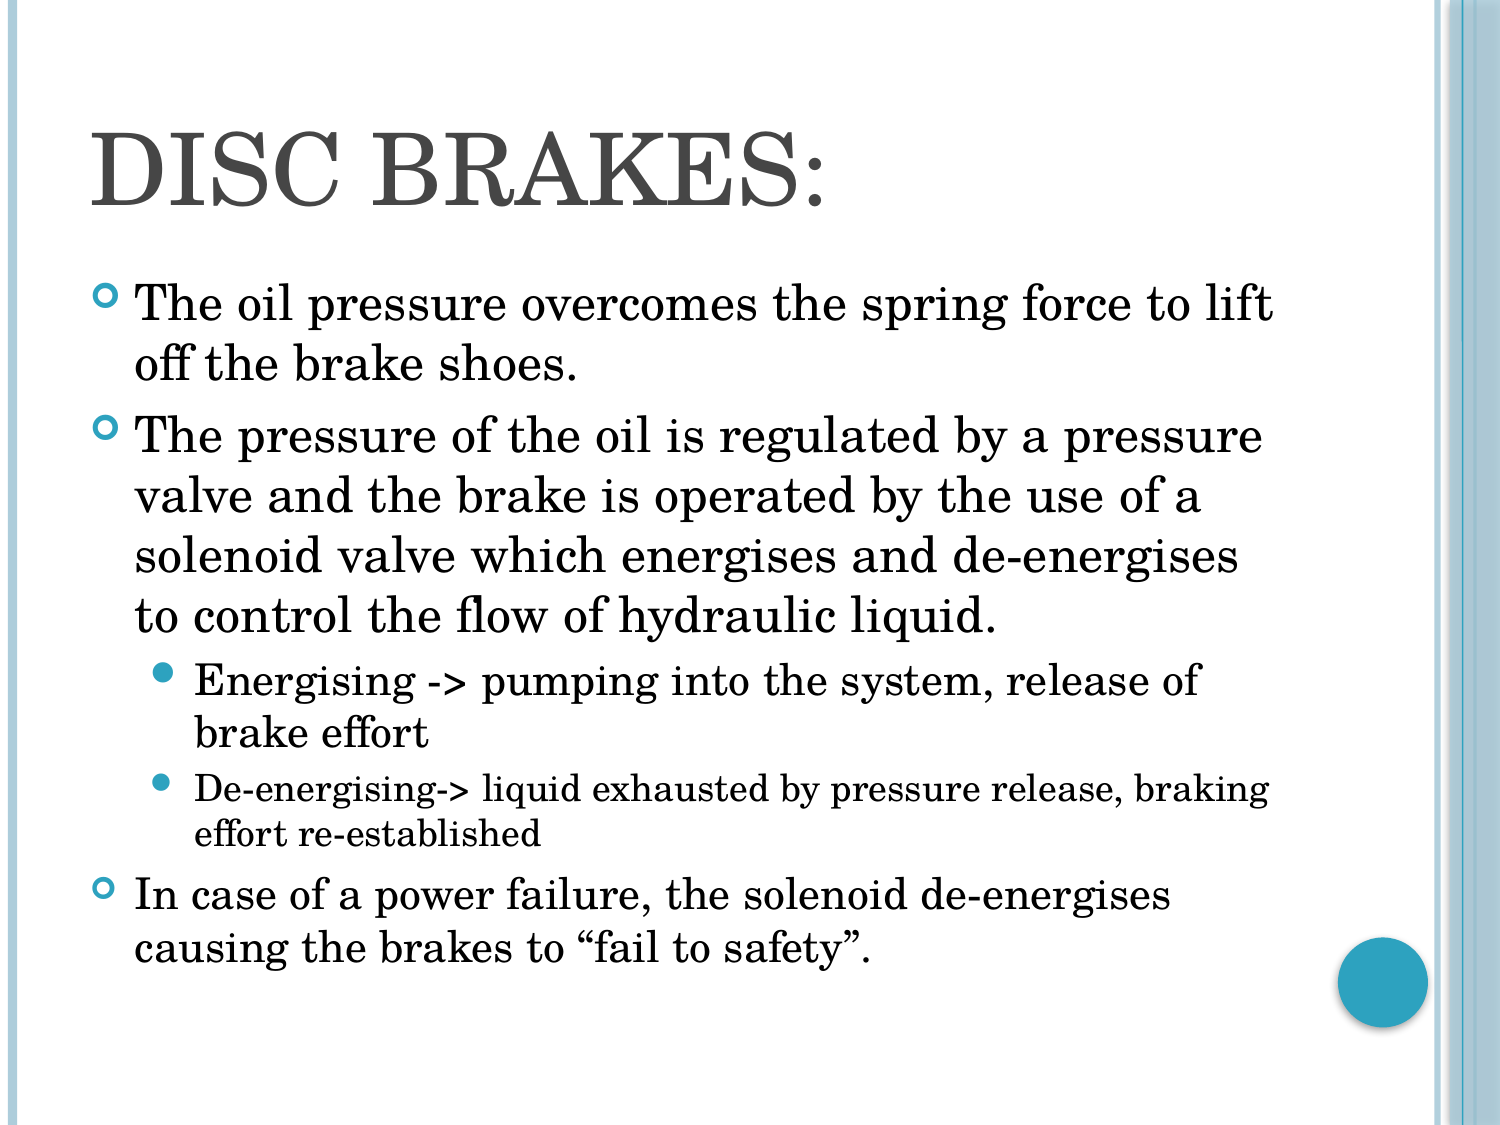

# DISC BRAKES:
The oil pressure overcomes the spring force to lift off the brake shoes.
The pressure of the oil is regulated by a pressure valve and the brake is operated by the use of a solenoid valve which energises and de-energises to control the flow of hydraulic liquid.
Energising -> pumping into the system, release of brake effort
De-energising-> liquid exhausted by pressure release, braking effort re-established
In case of a power failure, the solenoid de-energises causing the brakes to “fail to safety”.